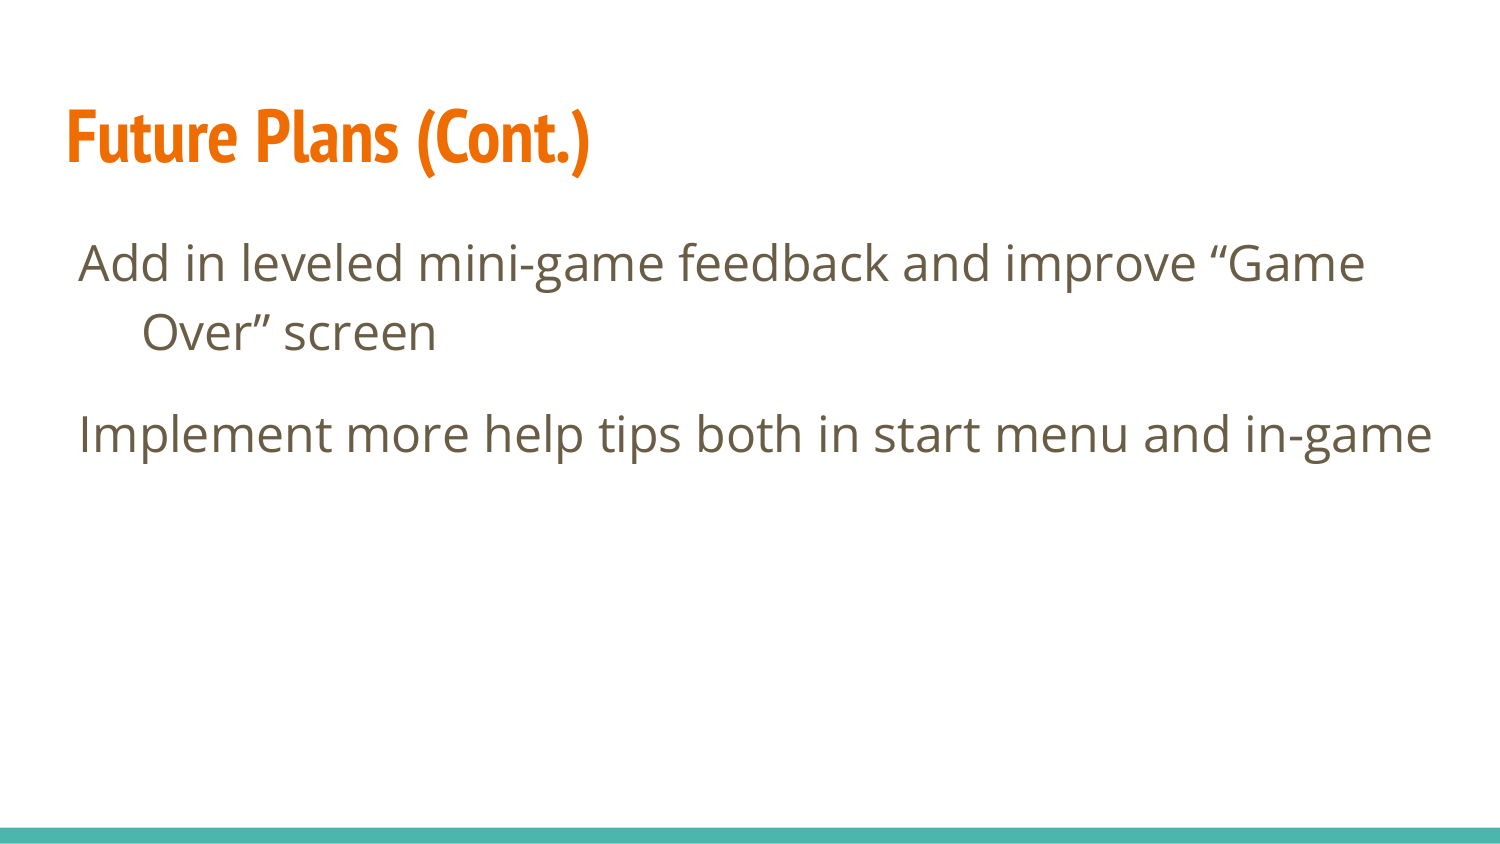

# Future Plans (Cont.)
Add in leveled mini-game feedback and improve “Game Over” screen
Implement more help tips both in start menu and in-game